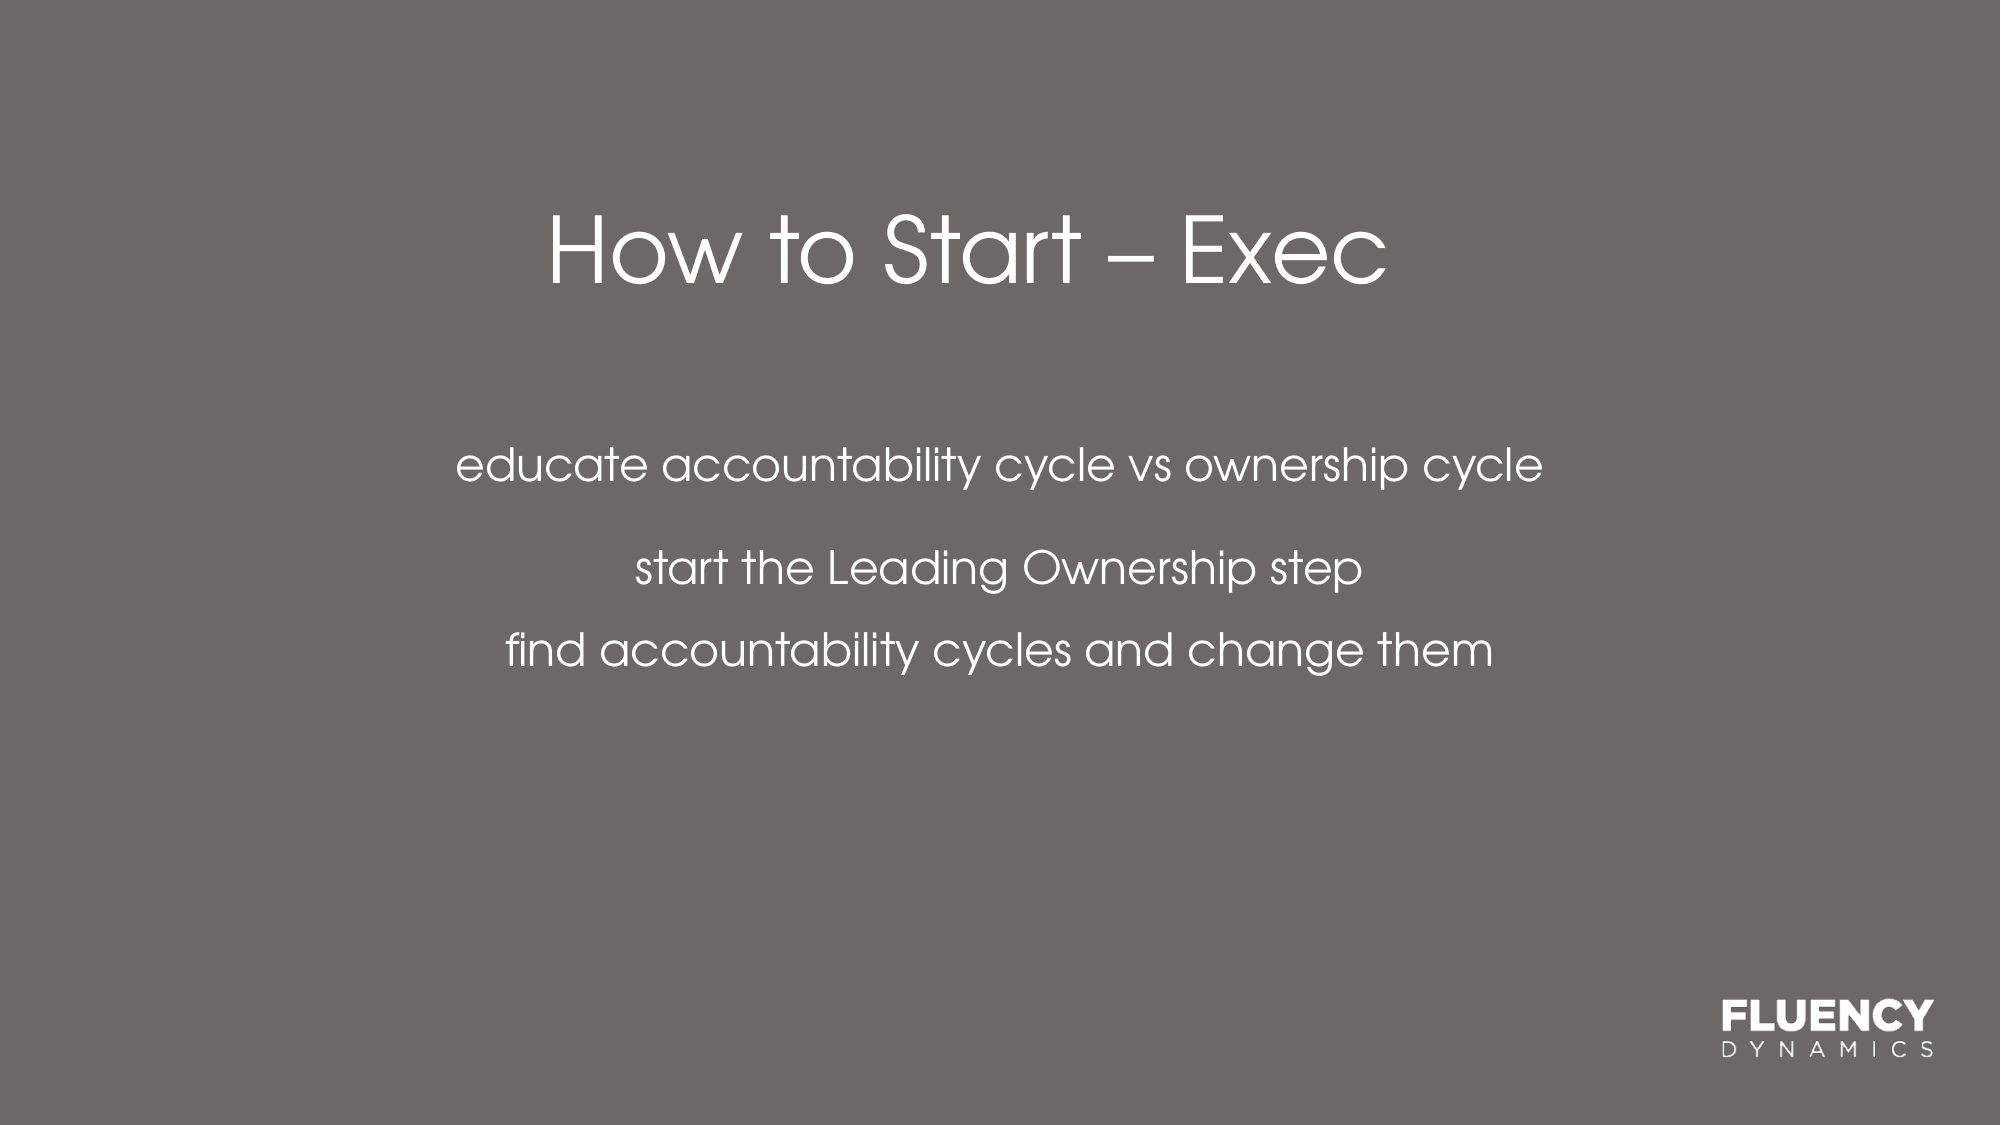

How to Start – Exec
educate accountability cycle vs ownership cycle
start the Leading Ownership step
find accountability cycles and change them